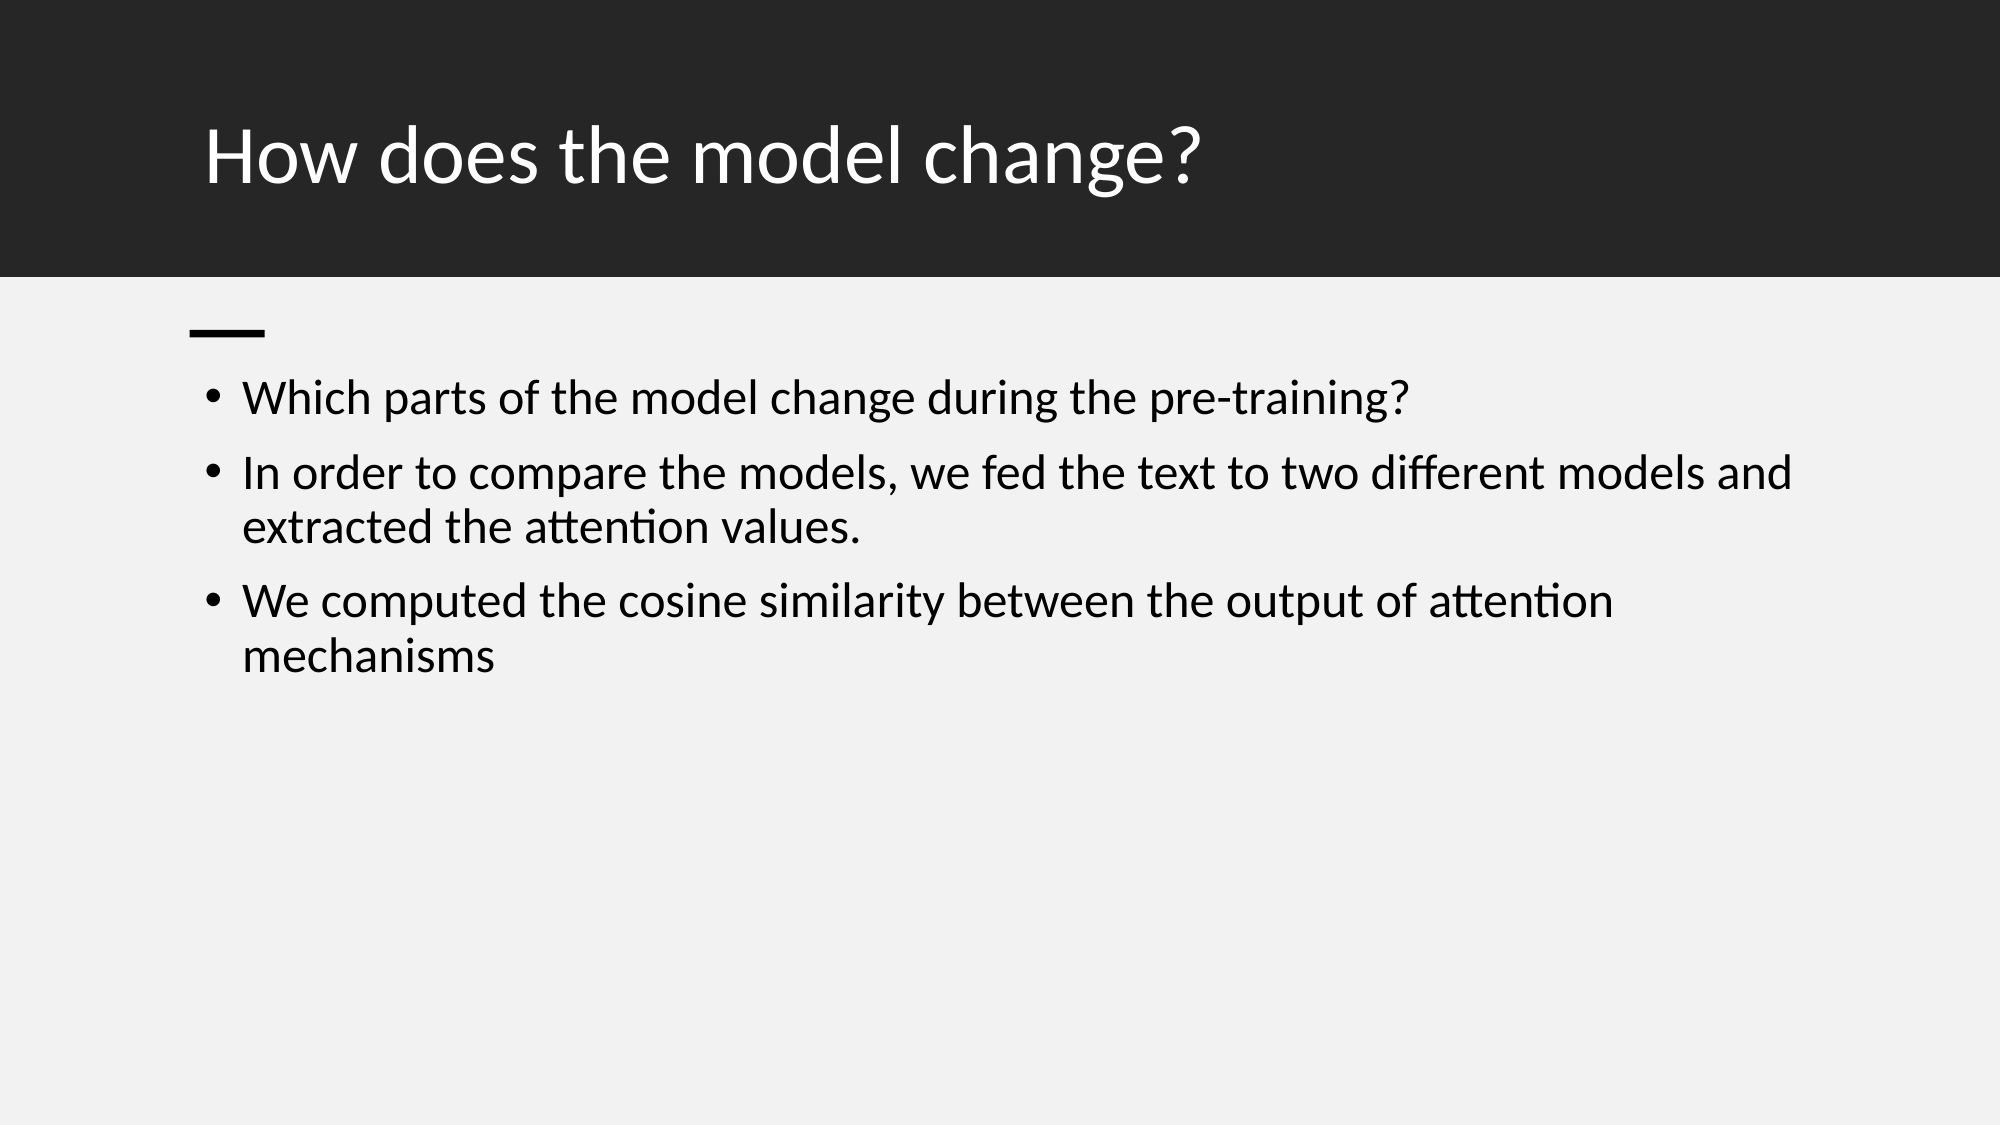

# How does the model change?

Which parts of the model change during the pre-training?
In order to compare the models, we fed the text to two different models and extracted the attention values.
We computed the cosine similarity between the output of attention mechanisms
26